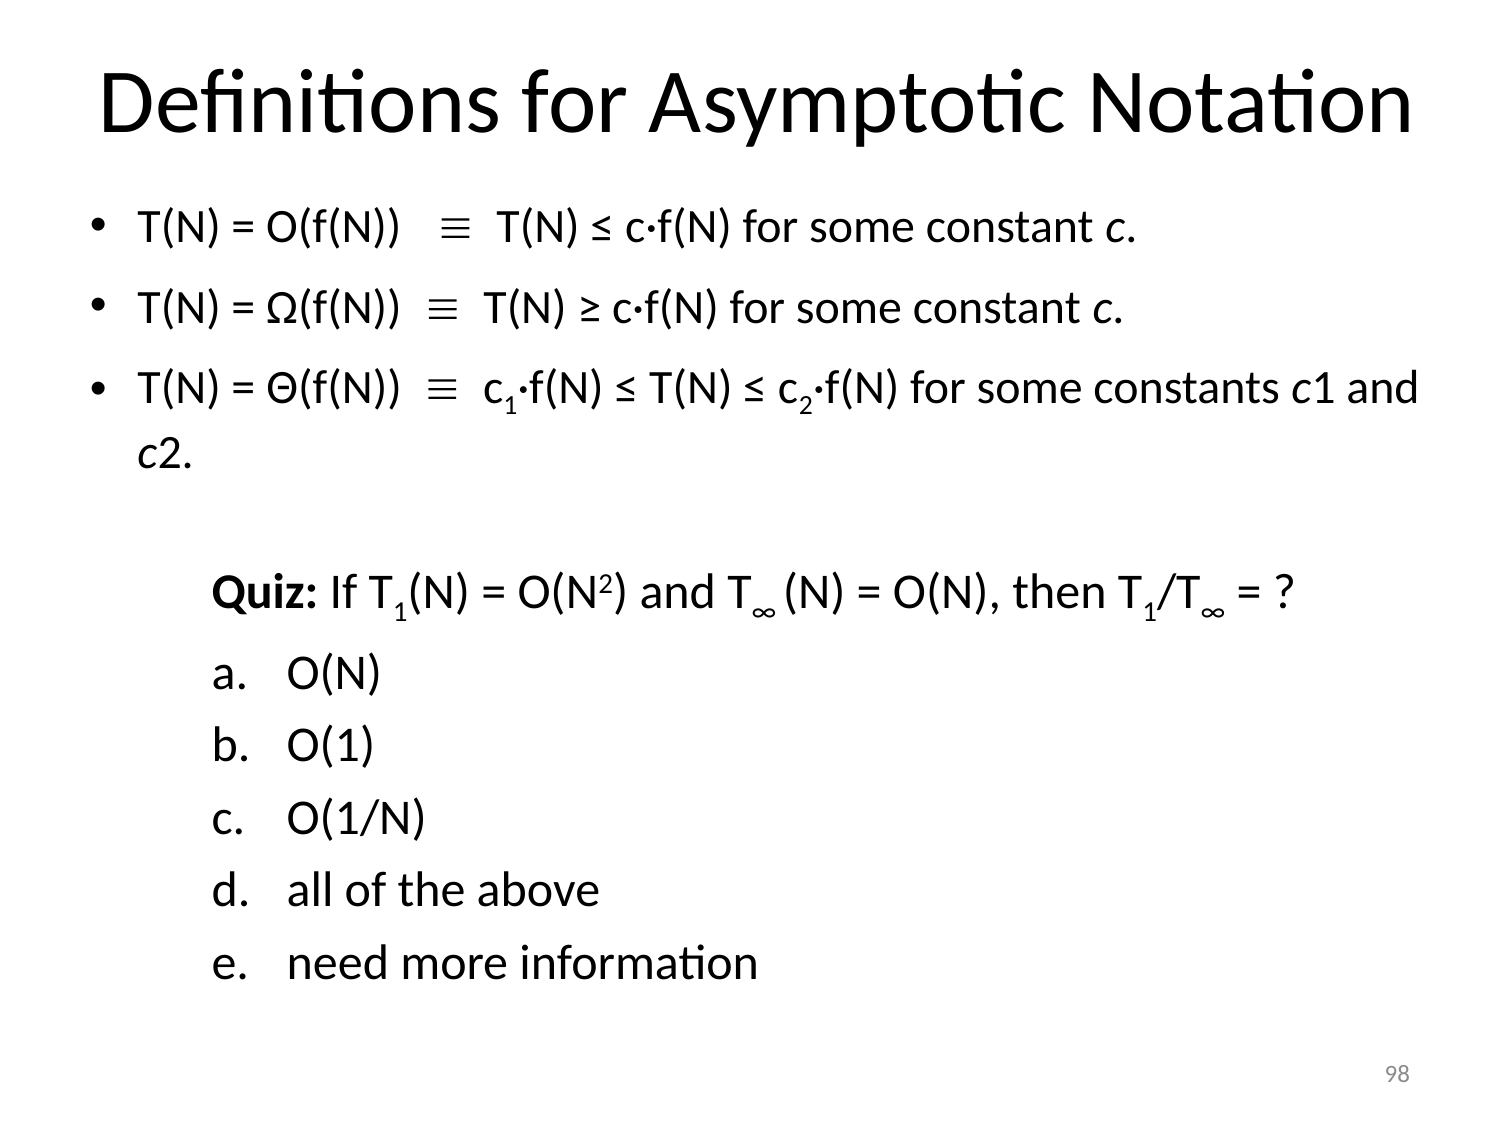

# Definitions for Asymptotic Notation
T(N) = O(f(N))  ≡  T(N) ≤ c·f(N) for some constant c.
T(N) = Ω(f(N))  ≡  T(N) ≥ c·f(N) for some constant c.
T(N) = Θ(f(N))  ≡  c1·f(N) ≤ T(N) ≤ c2·f(N) for some constants c1 and c2.
Quiz: If T1(N) = O(N2) and T∞ (N) = O(N), then T1/T∞ = ?
O(N)
O(1)
O(1/N)
all of the above
need more information
98